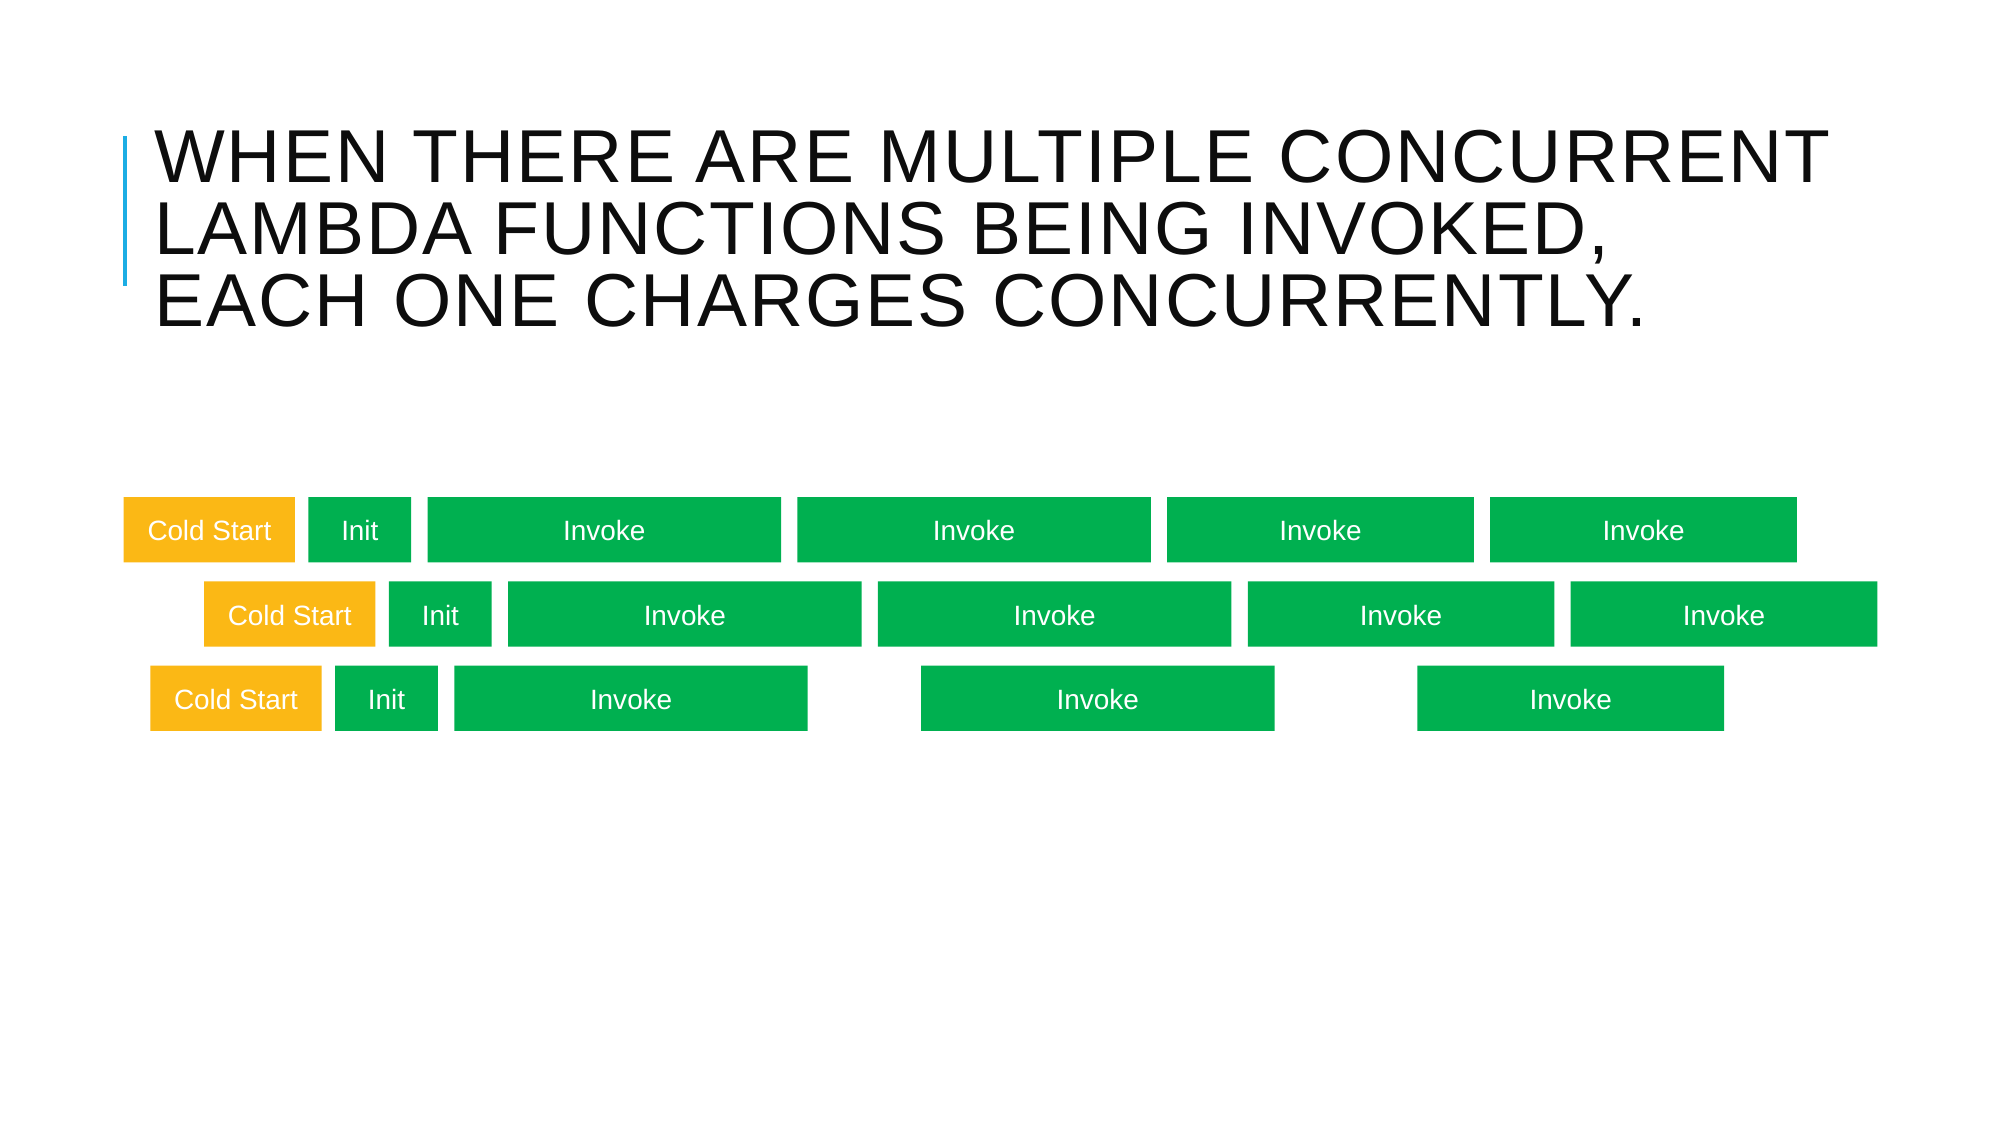

# When there are multiple concurrent Lambda functions being invoked, each one charges concurrently.
Invoke
Invoke
Invoke
Invoke
Cold Start
Init
Invoke
Invoke
Invoke
Invoke
Cold Start
Init
Invoke
Invoke
Invoke
Cold Start
Init